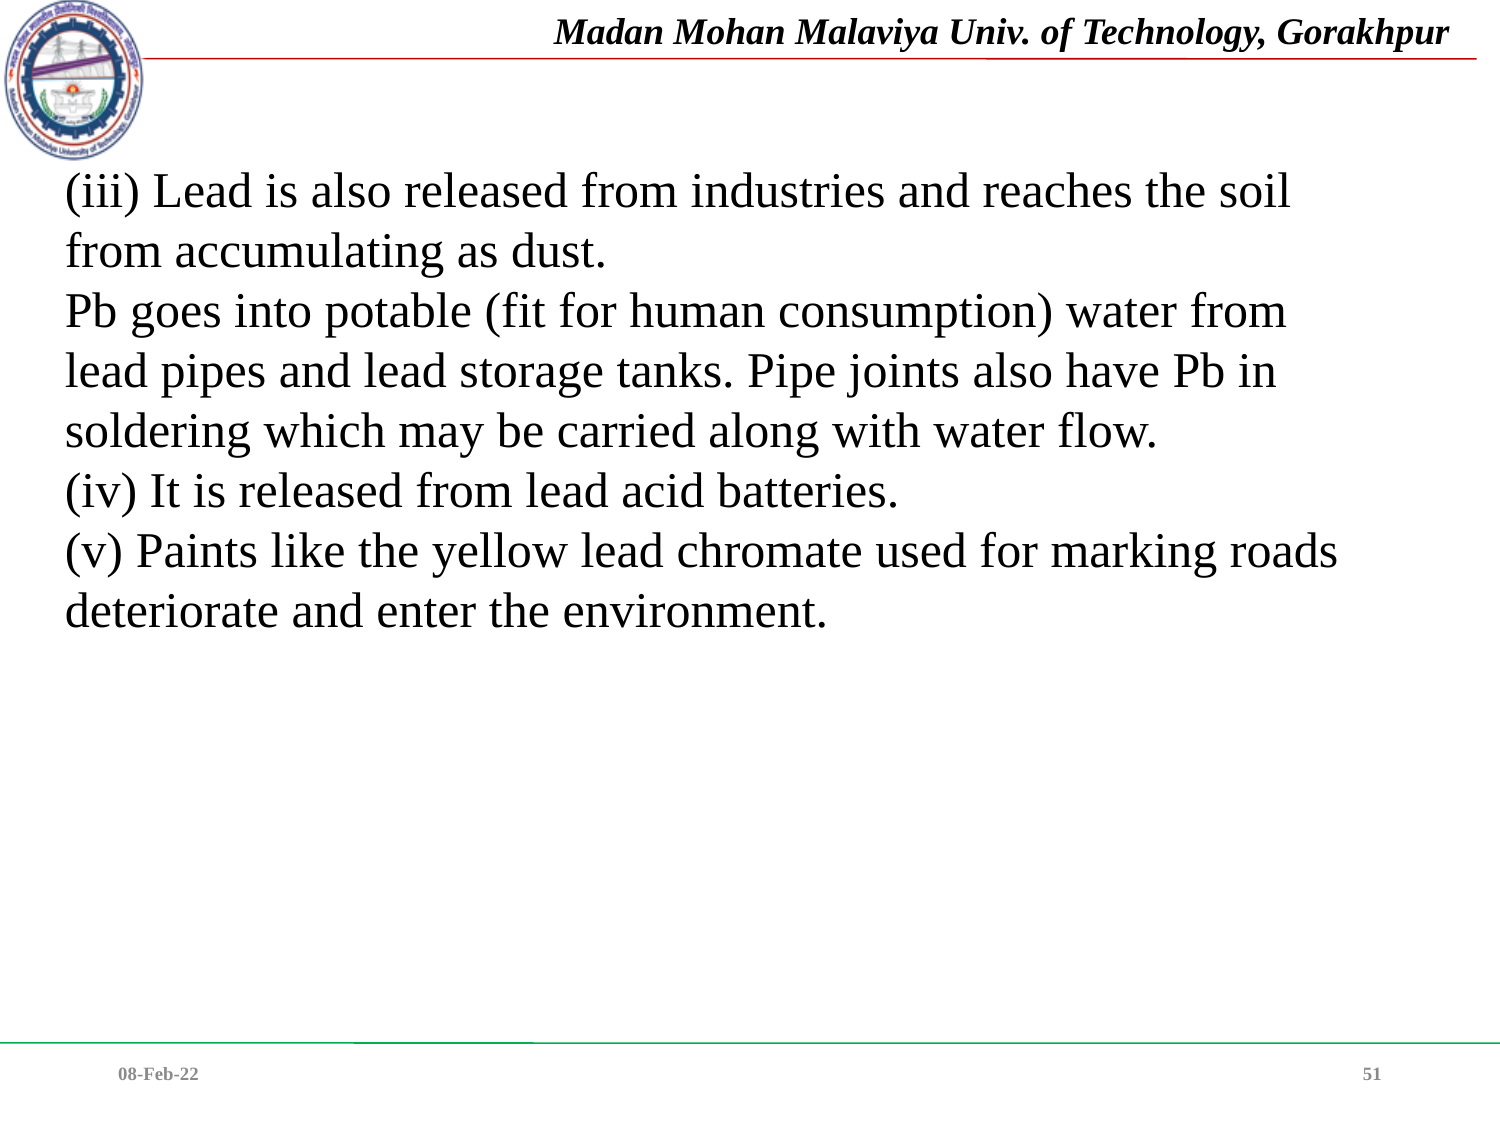

(iii) Lead is also released from industries and reaches the soil from accumulating as dust.
Pb goes into potable (fit for human consumption) water from lead pipes and lead storage tanks. Pipe joints also have Pb in soldering which may be carried along with water flow.
(iv) It is released from lead acid batteries.
(v) Paints like the yellow lead chromate used for marking roads deteriorate and enter the environment.
08-Feb-22

51